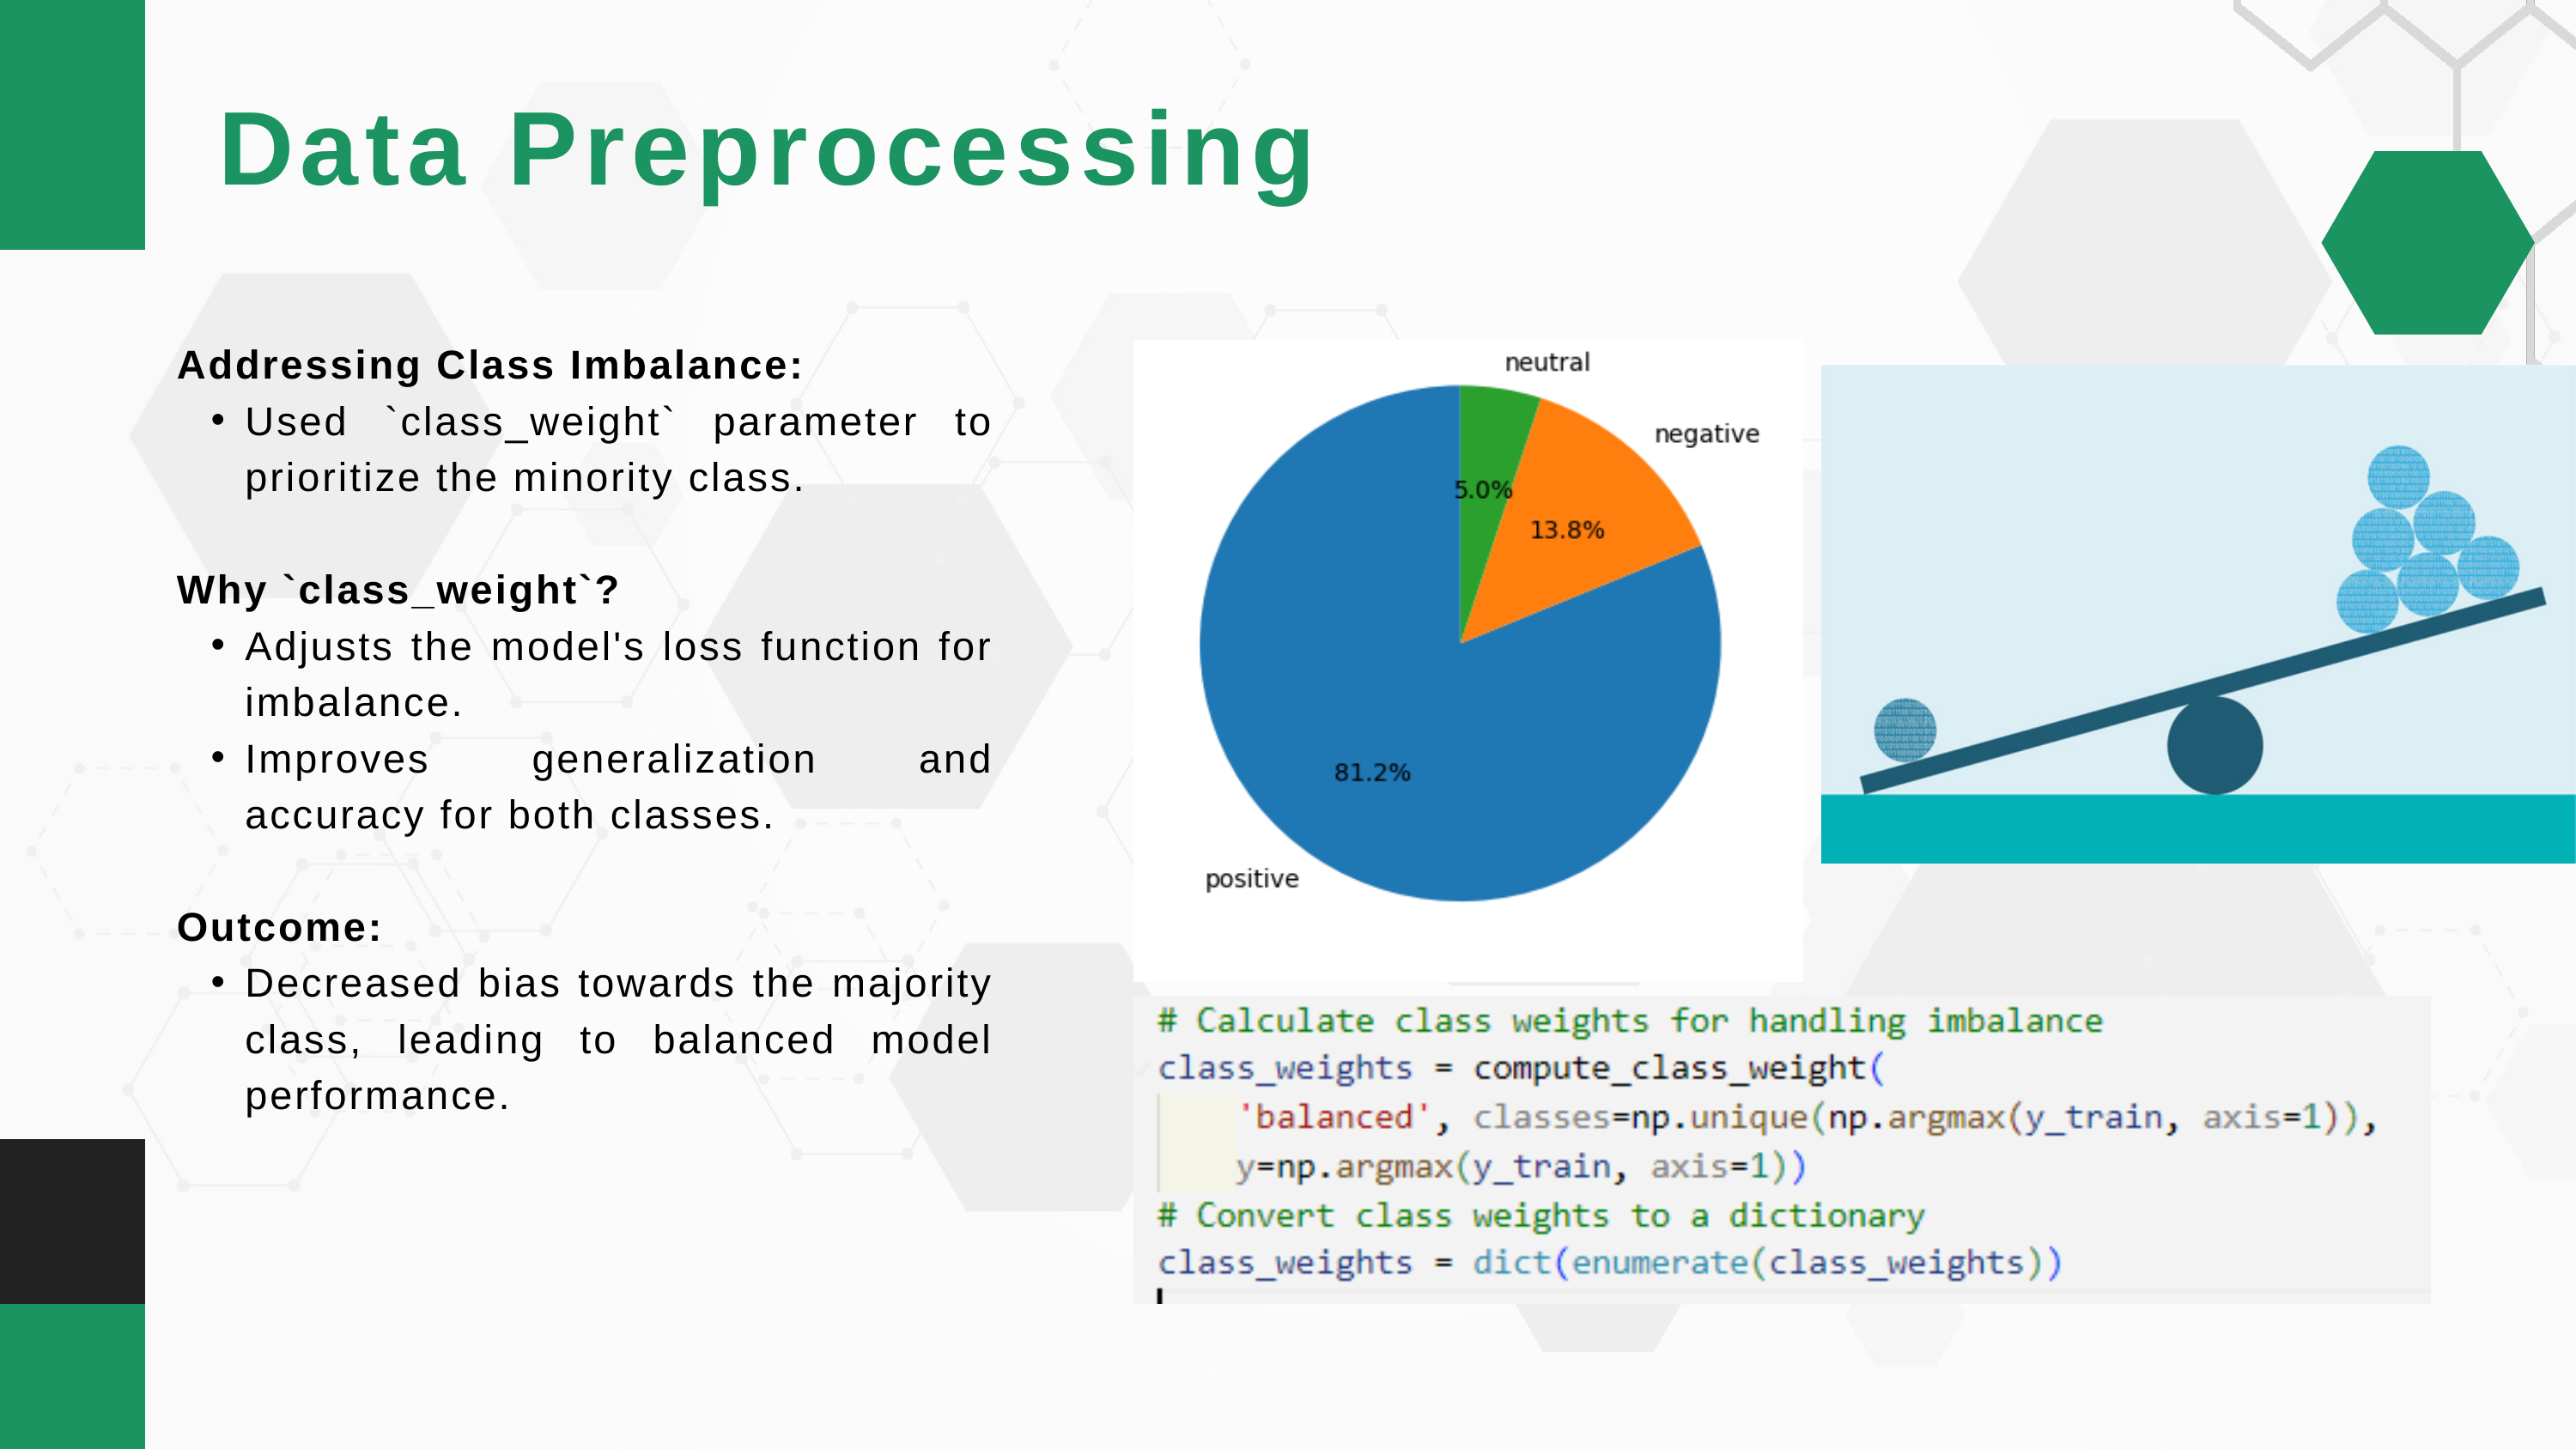

Data Preprocessing
Addressing Class Imbalance:
Used `class_weight` parameter to prioritize the minority class.

Why `class_weight`?
Adjusts the model's loss function for imbalance.
Improves generalization and accuracy for both classes.

Outcome:
Decreased bias towards the majority class, leading to balanced model performance.